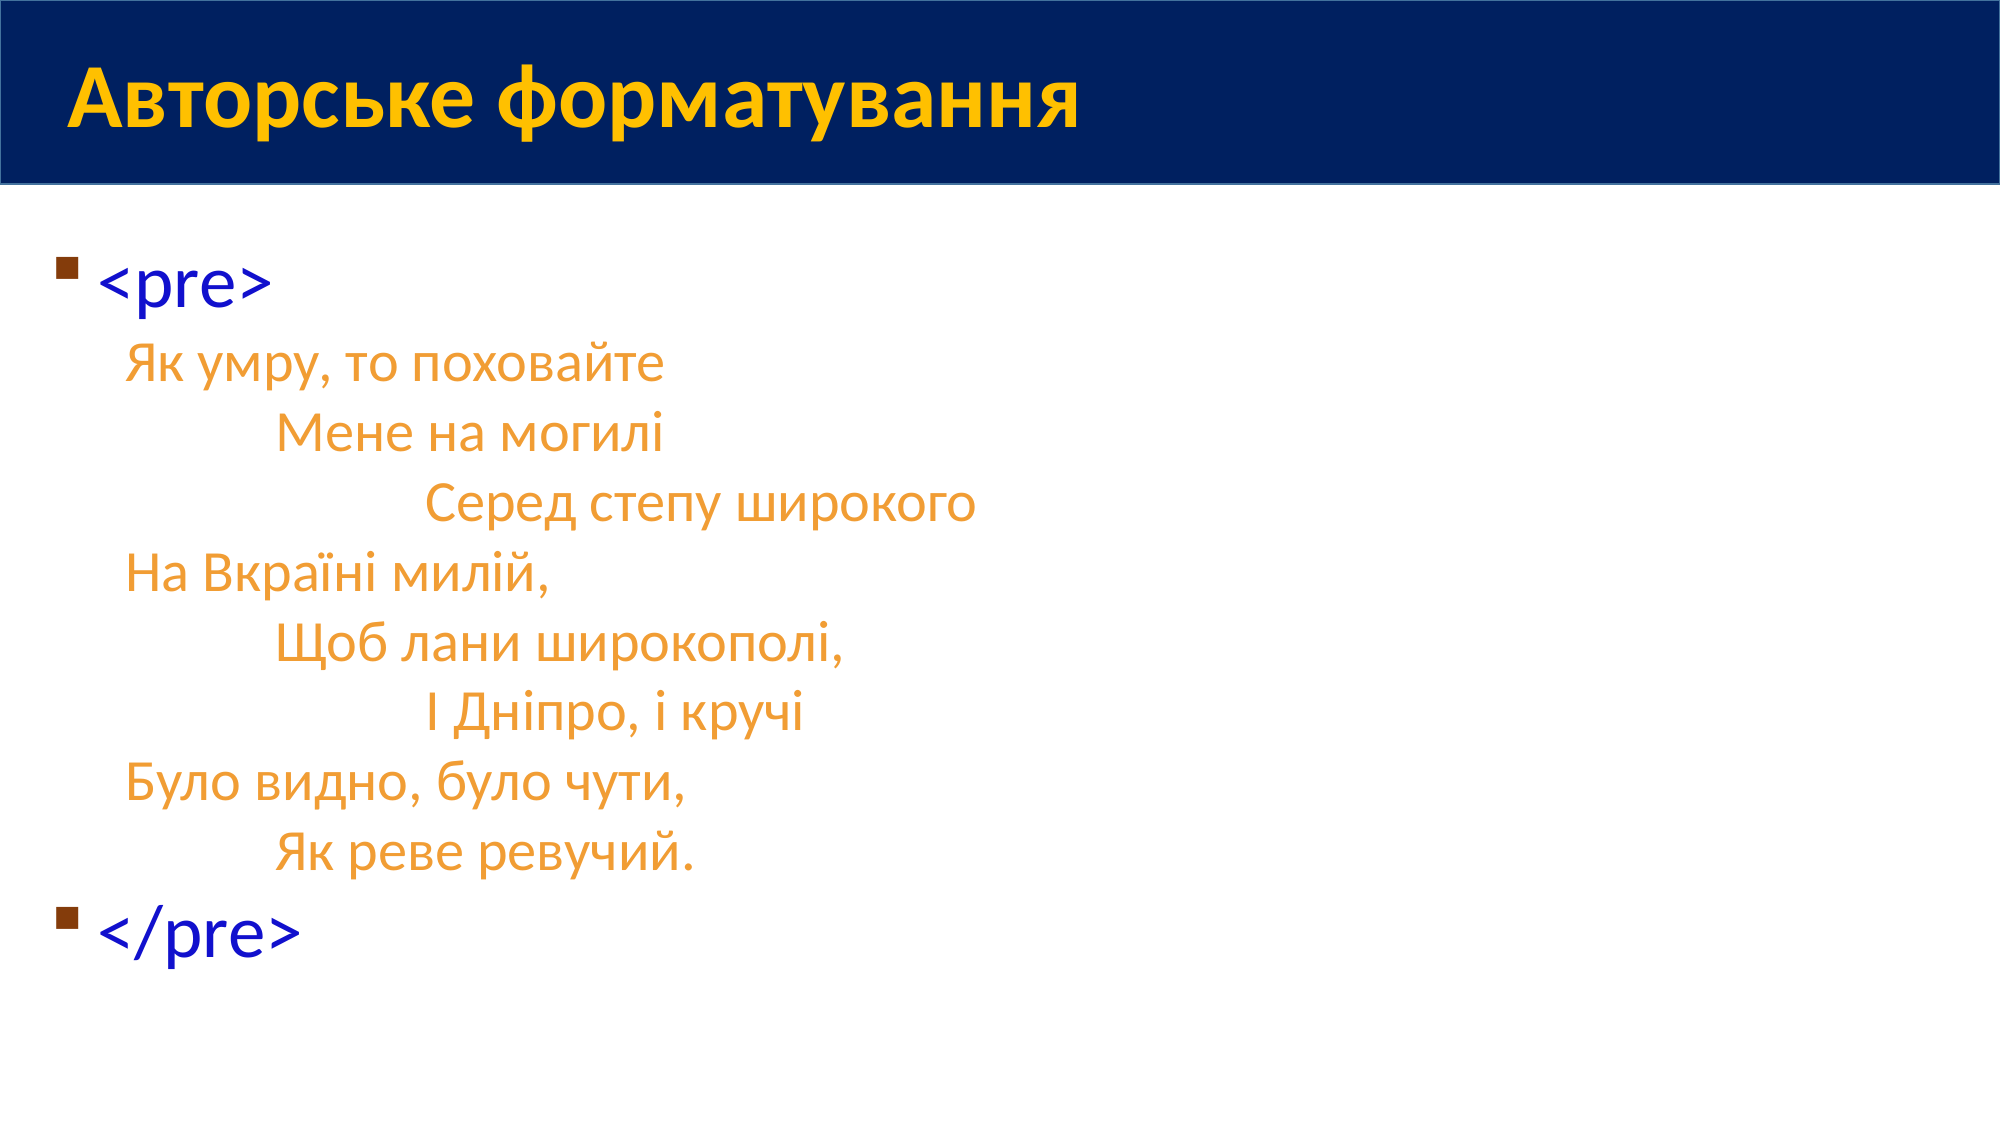

Авторське форматування
<pre>
Як умру, то поховайте
	Мене на могилі
		Серед степу широкого
На Вкраїні милій,
	Щоб лани широкополі,
		І Дніпро, і кручі
Було видно, було чути,
	Як реве ревучий.
</pre>